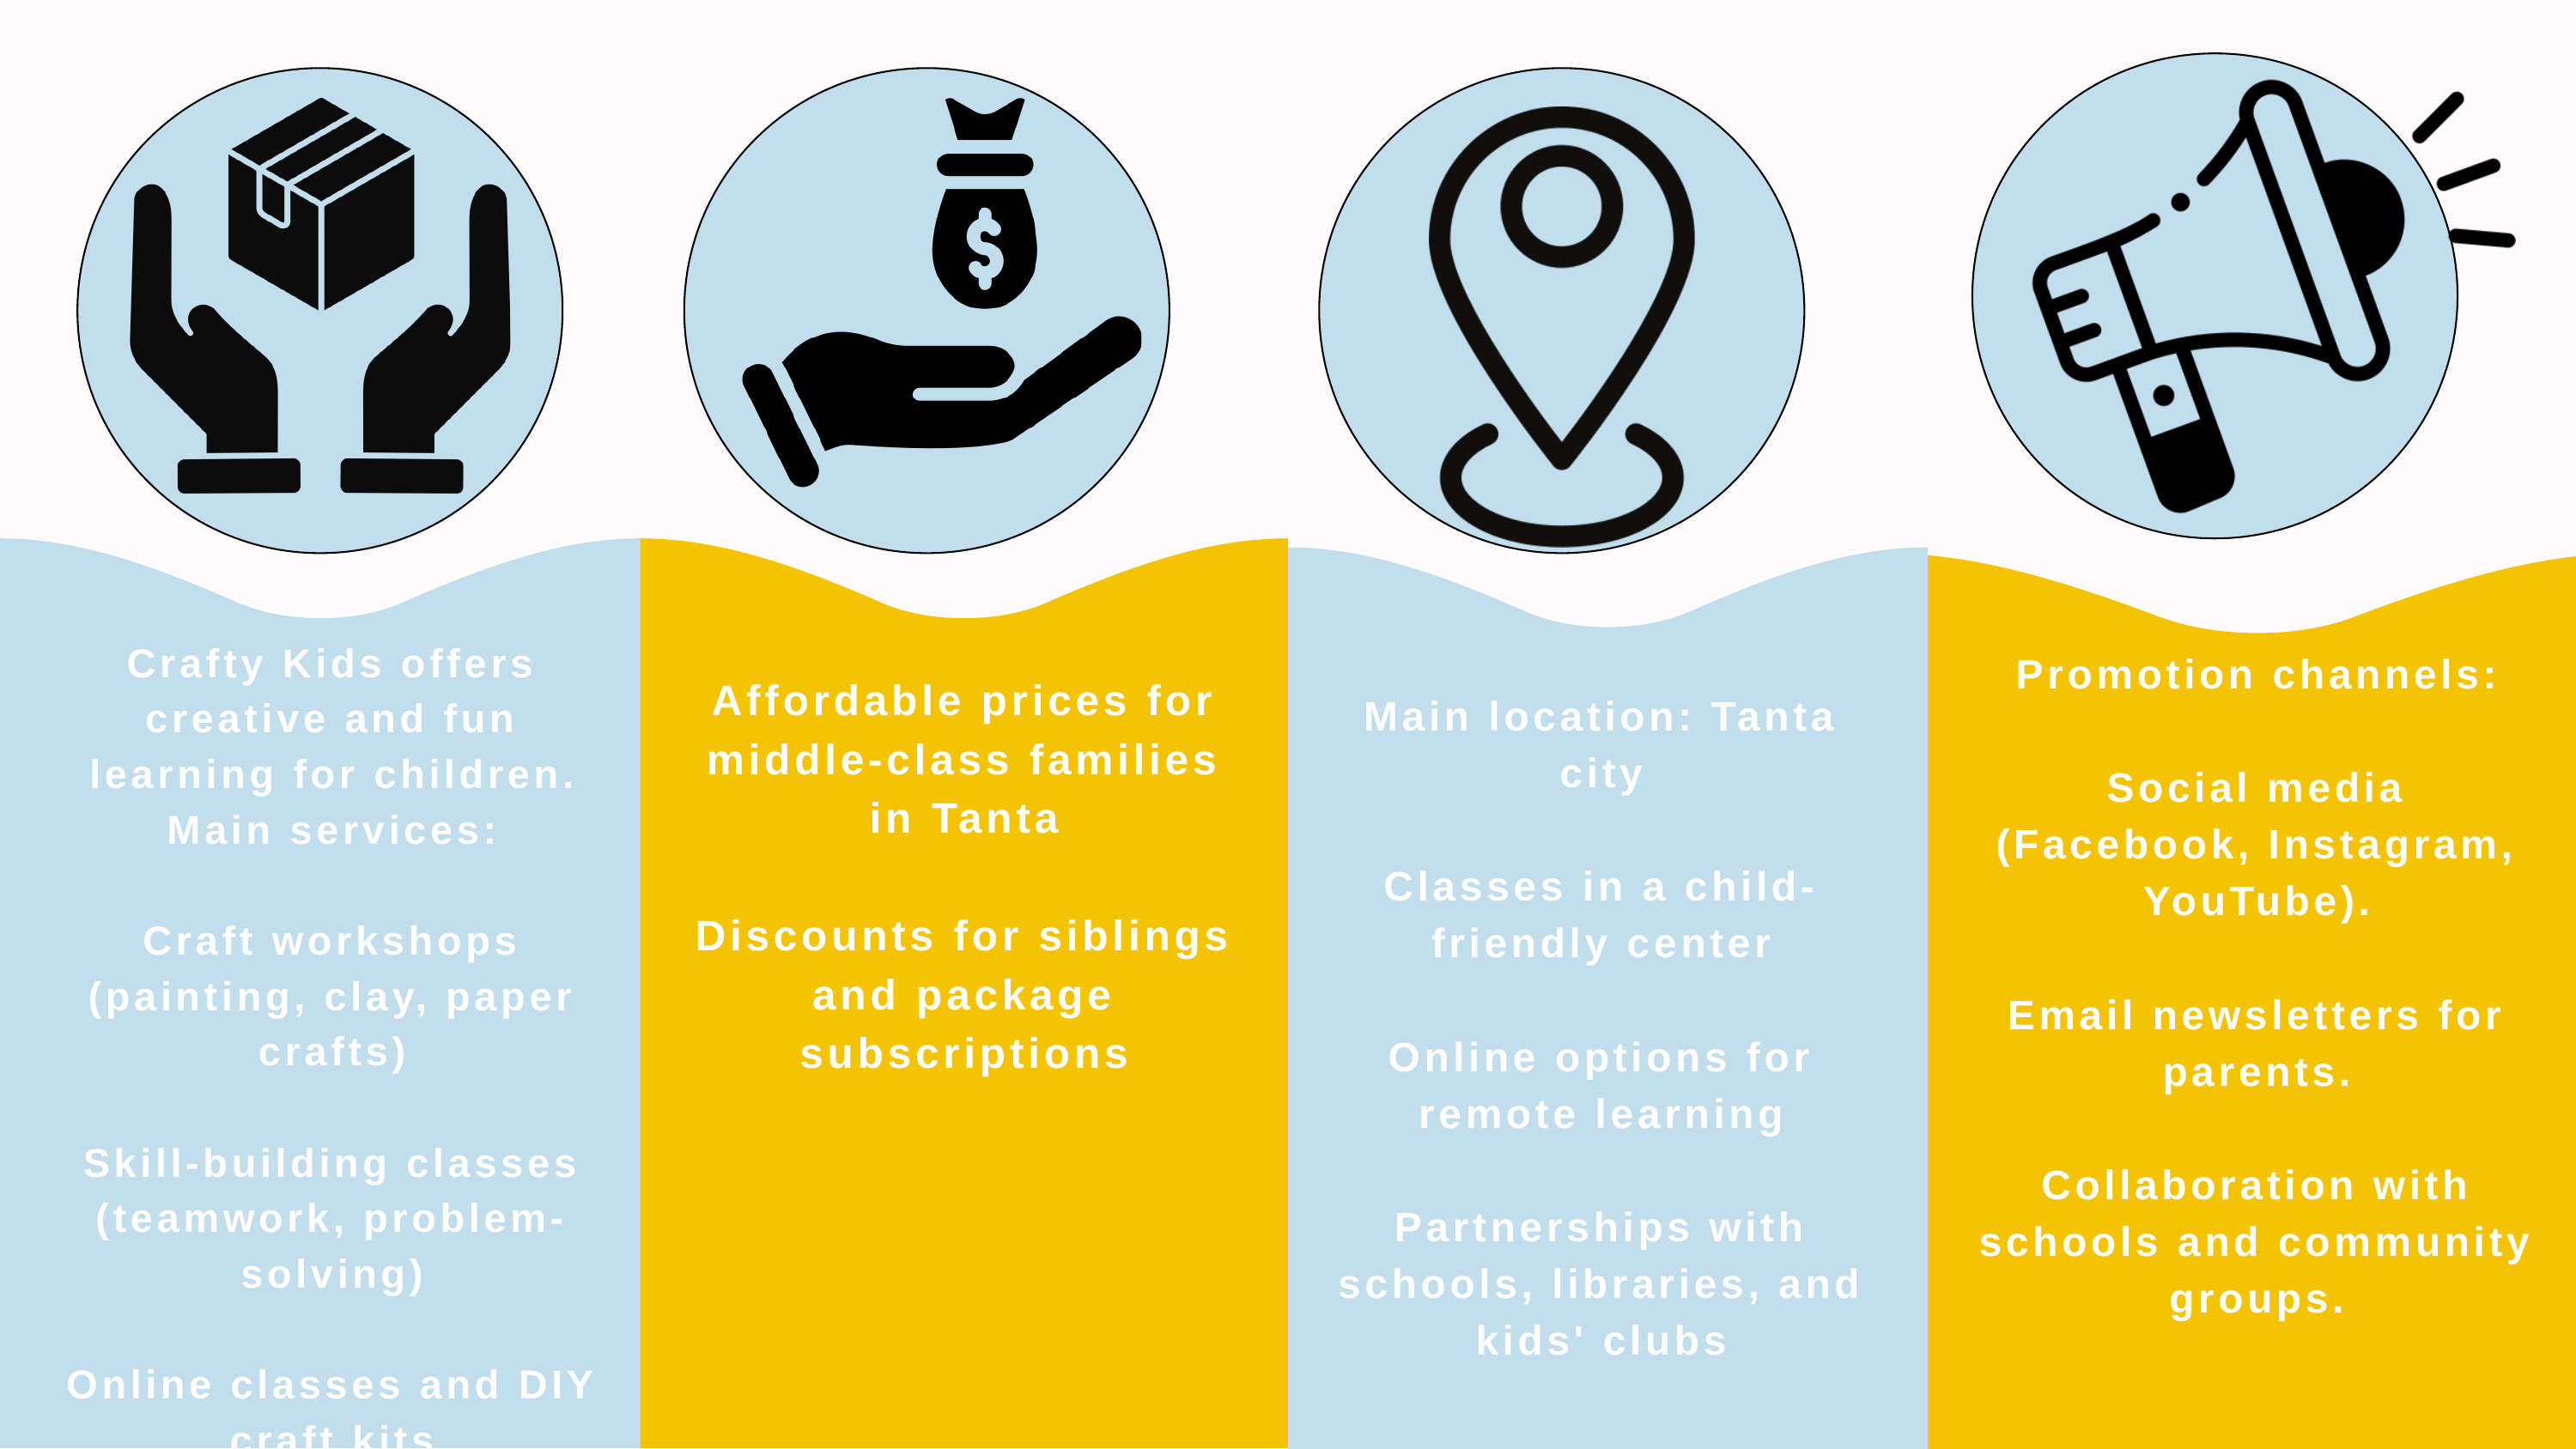

Affordable prices for middle-class families in Tanta

Discounts for siblings and package subscriptions

Main location: Tanta city

Classes in a child-friendly center

Online options for remote learning

Partnerships with schools, libraries, and kids' clubs
Crafty Kids offers creative and fun learning for children.
Main services:

Craft workshops (painting, clay, paper crafts)

Skill-building classes (teamwork, problem-solving)

Online classes and DIY craft kits

Promotion channels:

Social media (Facebook, Instagram, YouTube).

Email newsletters for parents.

Collaboration with schools and community groups.